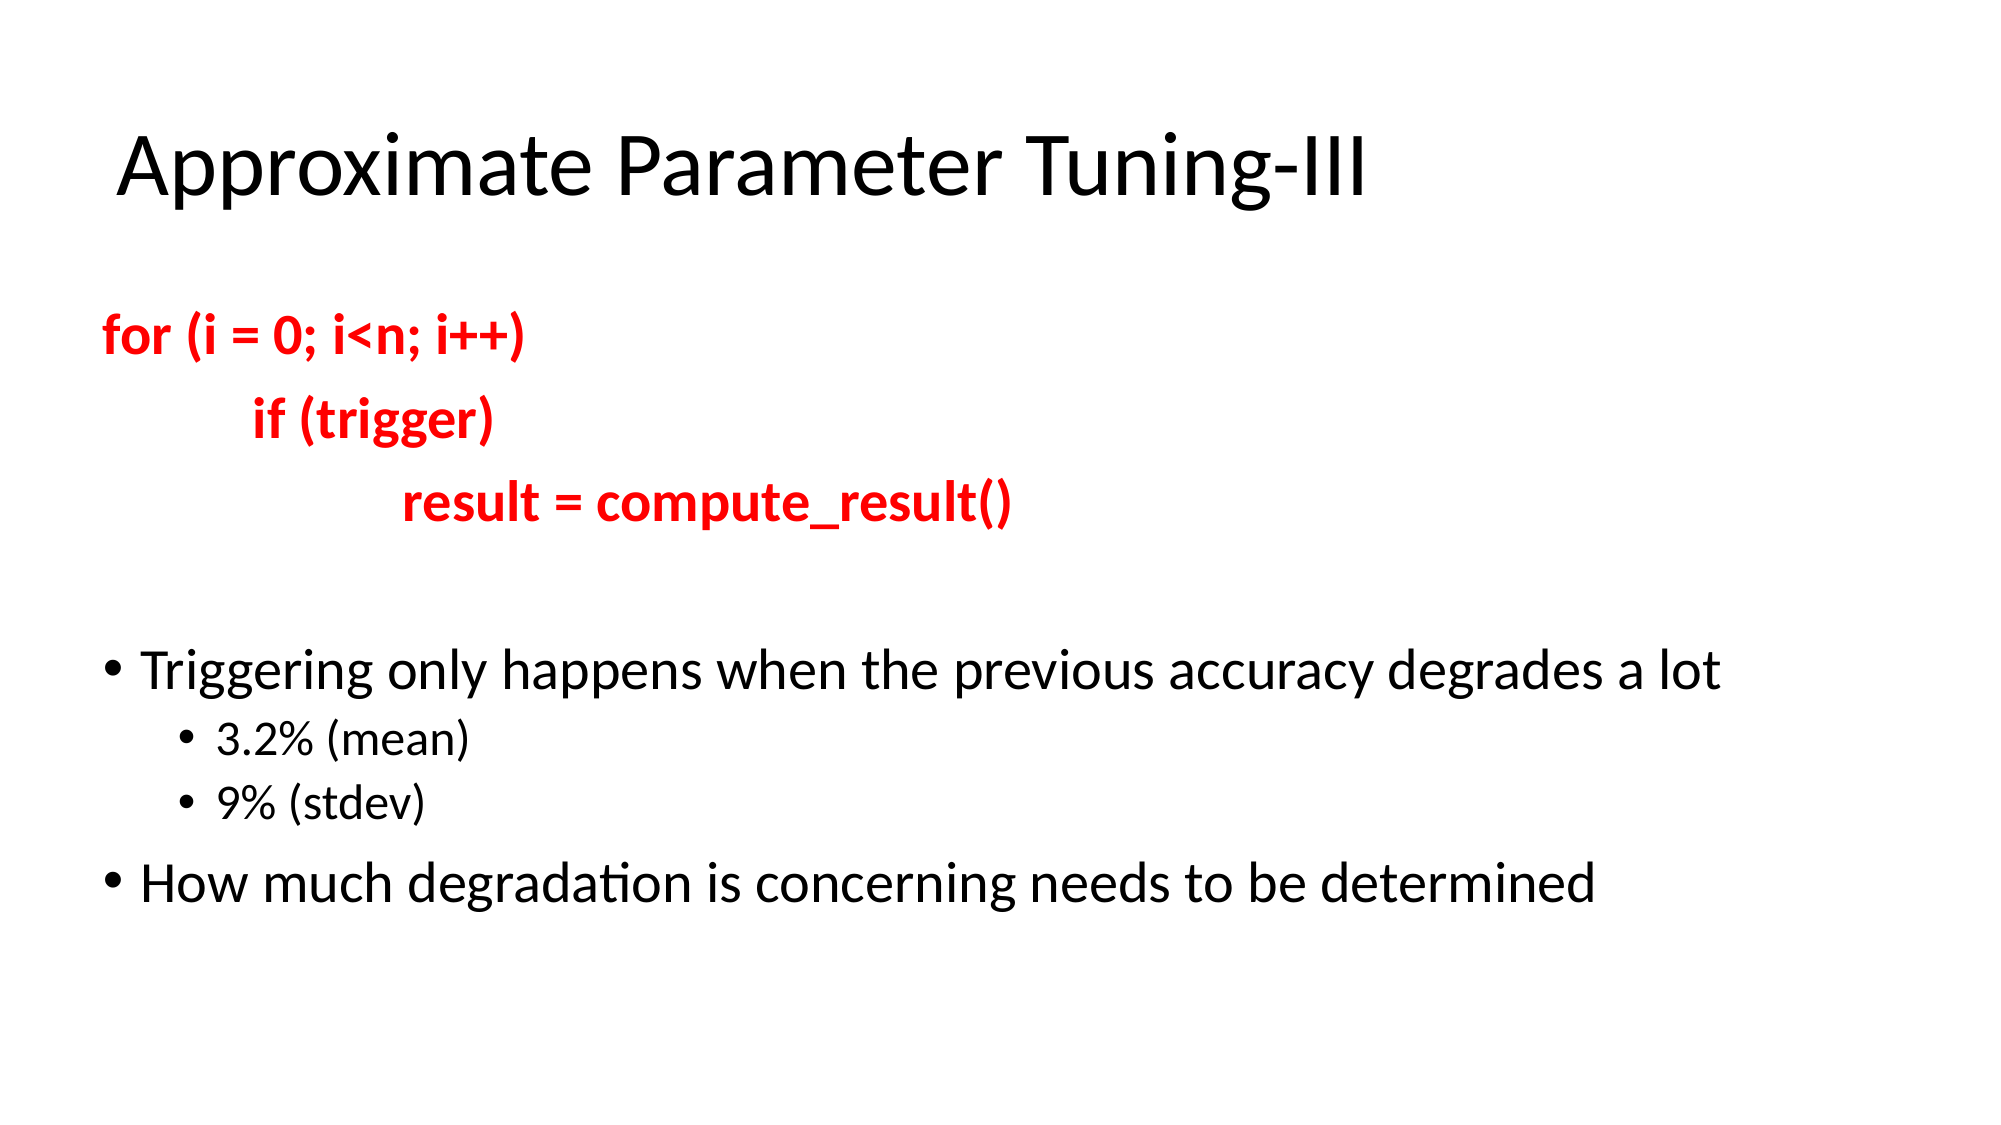

# Approximate Parameter Tuning-III
for (i = 0; i<n; i++)
	if (trigger)
		result = compute_result()

Triggering only happens when the previous accuracy degrades a lot
3.2% (mean)
9% (stdev)
How much degradation is concerning needs to be determined